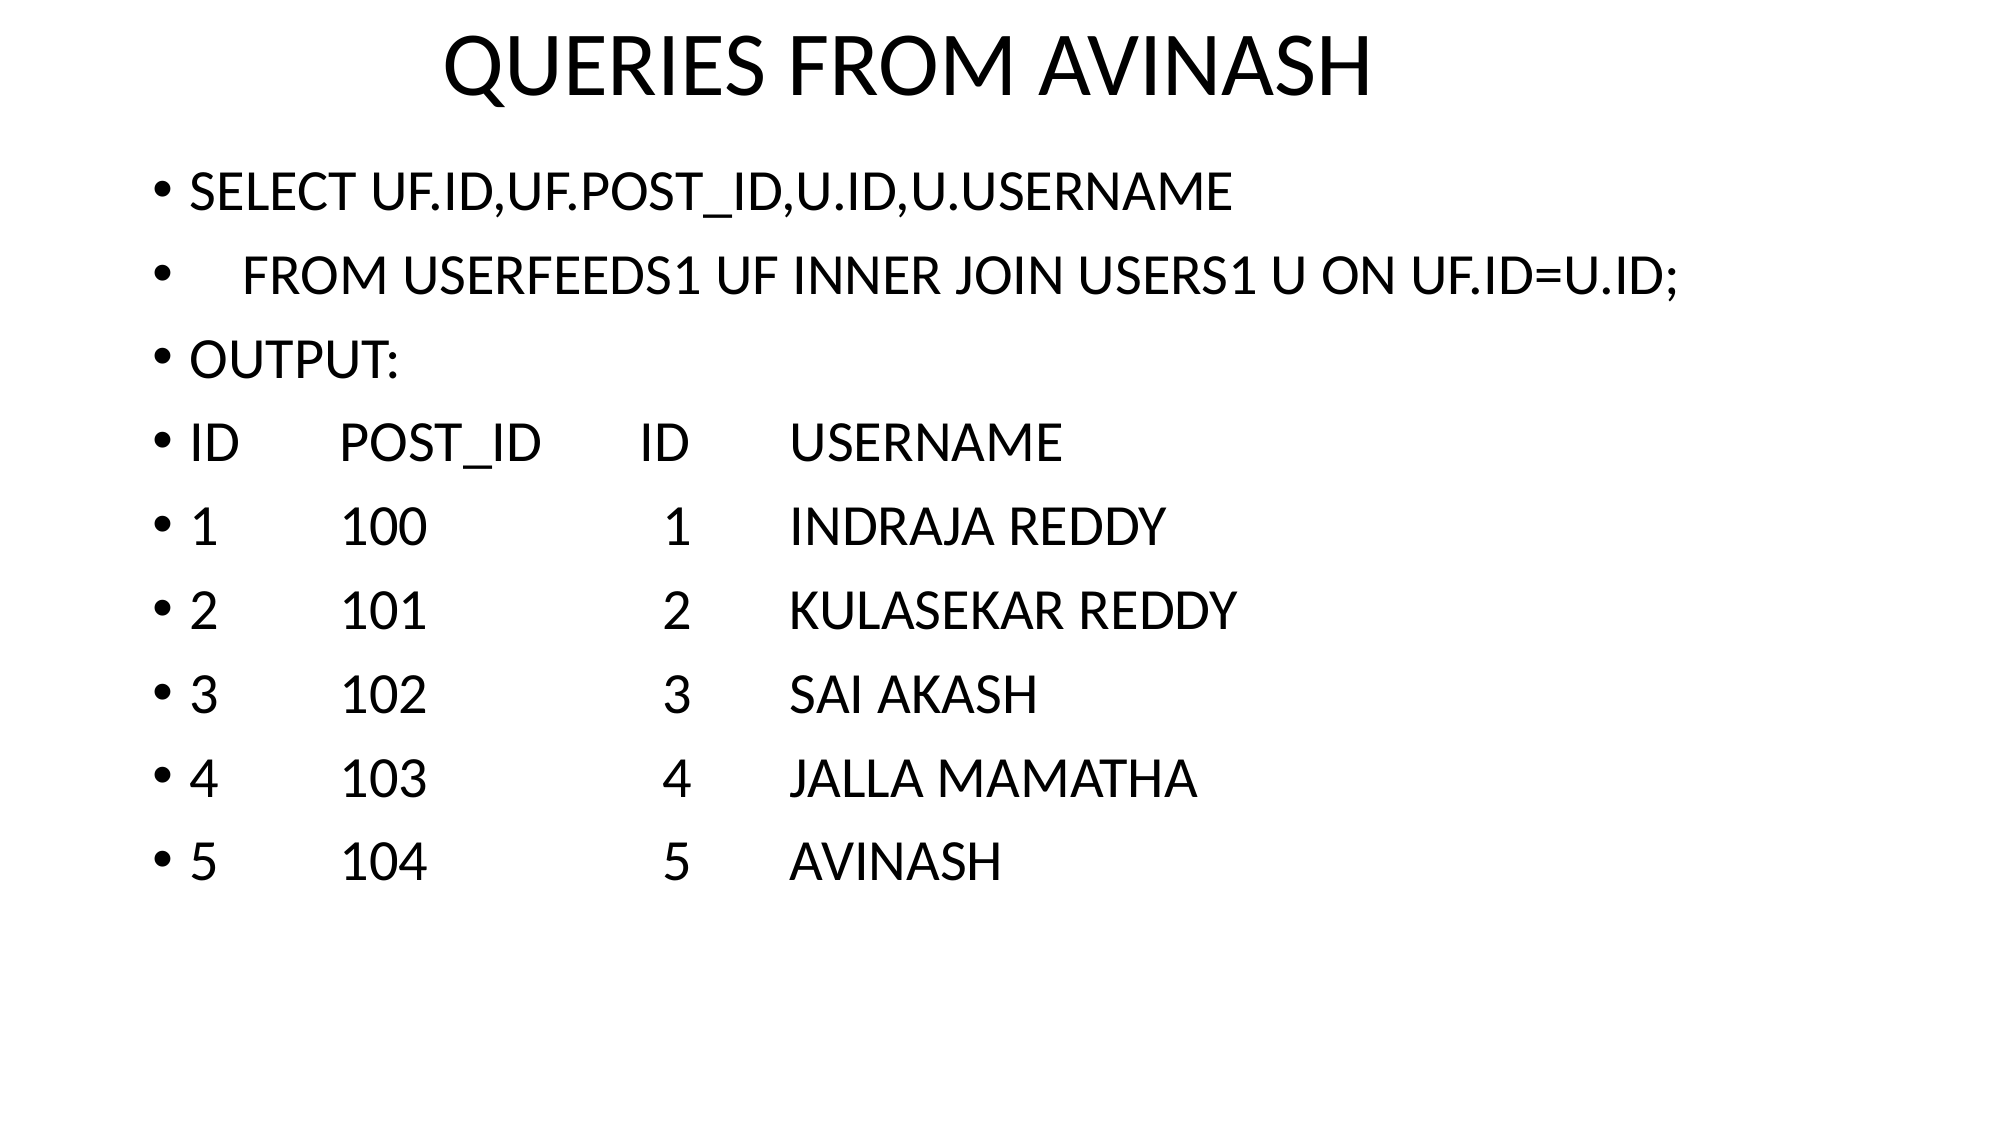

# QUERIES FROM AVINASH
SELECT UF.ID,UF.POST_ID,U.ID,U.USERNAME
    FROM USERFEEDS1 UF INNER JOIN USERS1 U ON UF.ID=U.ID;
OUTPUT:
ID	POST_ID	ID	USERNAME
1	100	             1	INDRAJA REDDY
2	101	             2	KULASEKAR REDDY
3	102	             3	SAI AKASH
4	103	             4	JALLA MAMATHA
5	104	             5	AVINASH